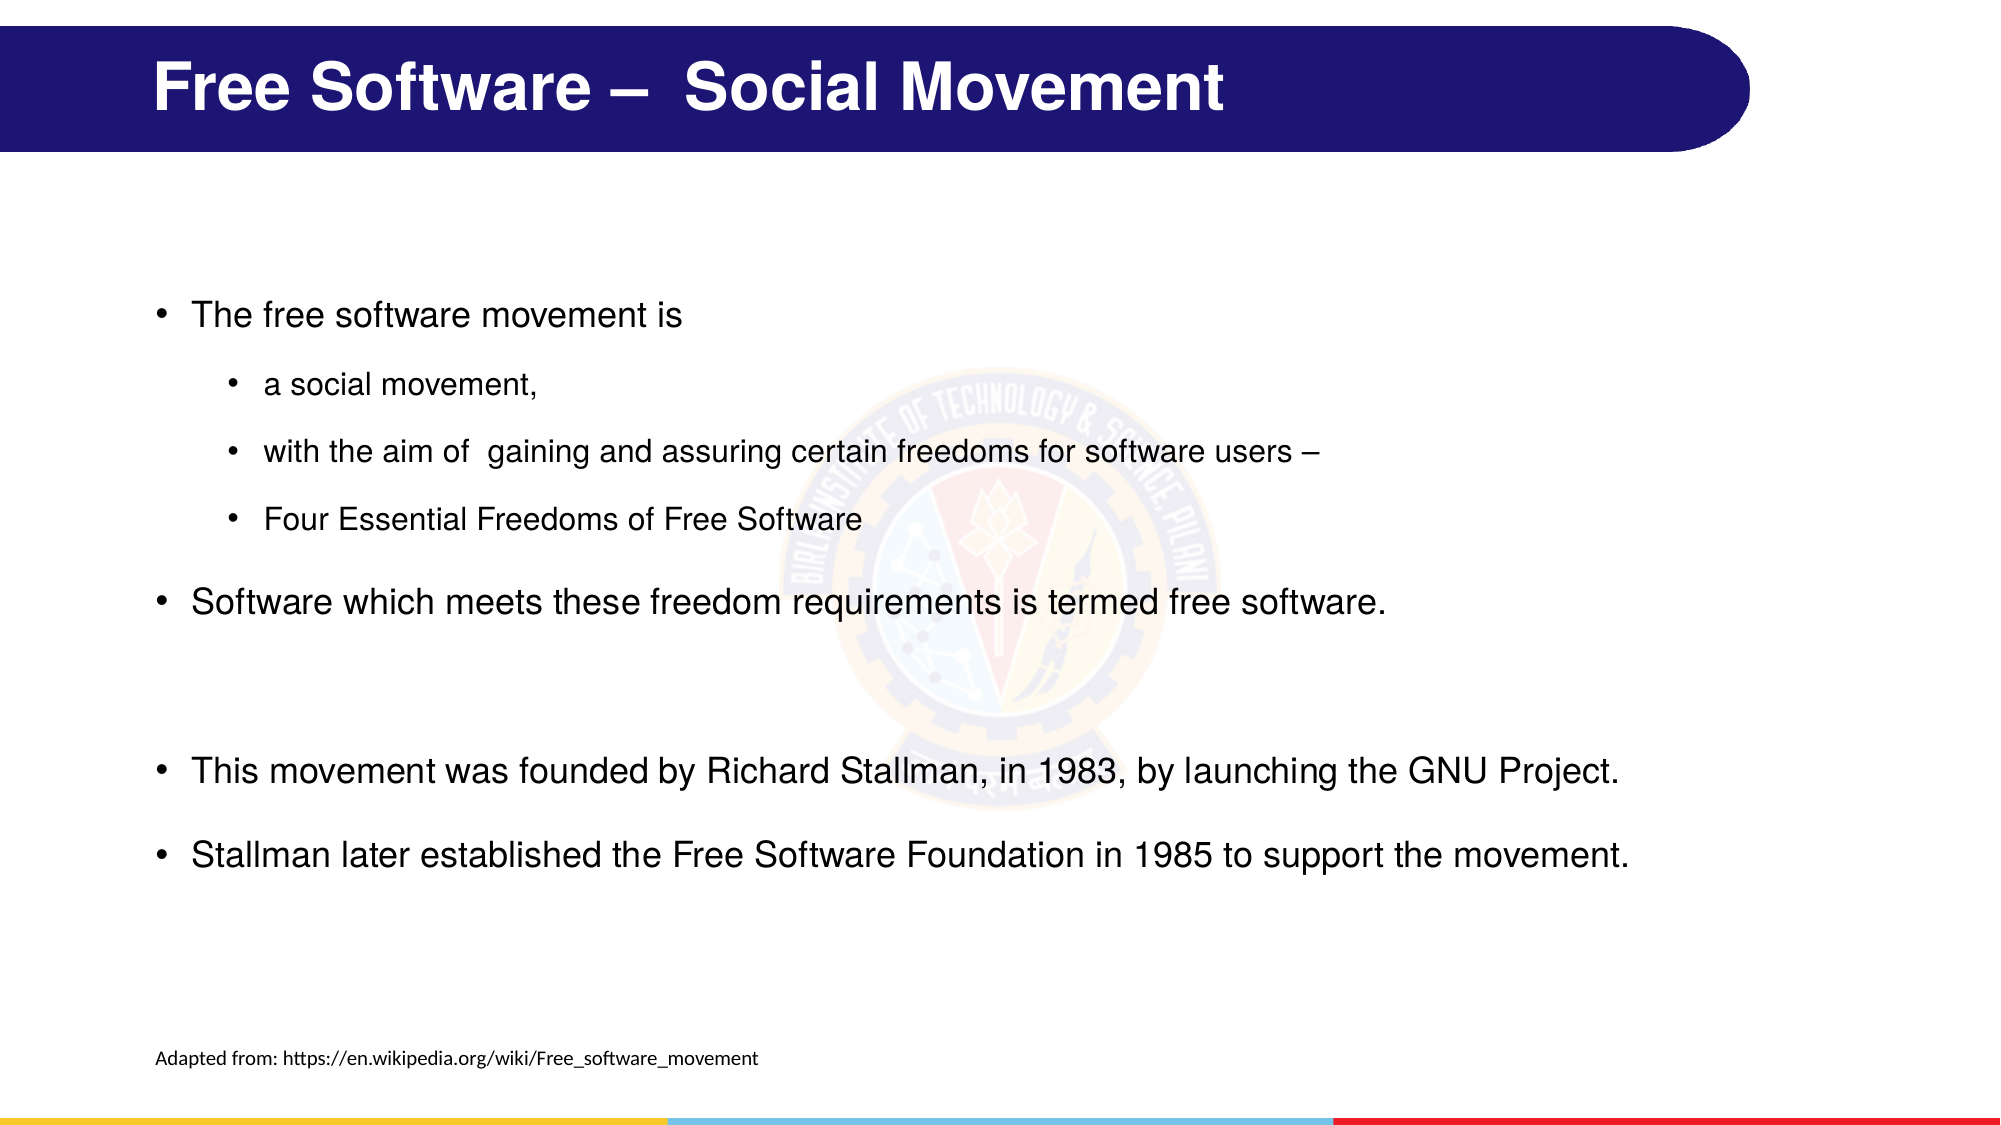

# Free Software –  Social Movement

The free software movement is
a social movement,
with the aim of  gaining and assuring certain freedoms for software users –
Four Essential Freedoms of Free Software
Software which meets these freedom requirements is termed free software.

This movement was founded by Richard Stallman, in 1983, by launching the GNU Project.
Stallman later established the Free Software Foundation in 1985 to support the movement.

Adapted from: https://en.wikipedia.org/wiki/Free_software_movement